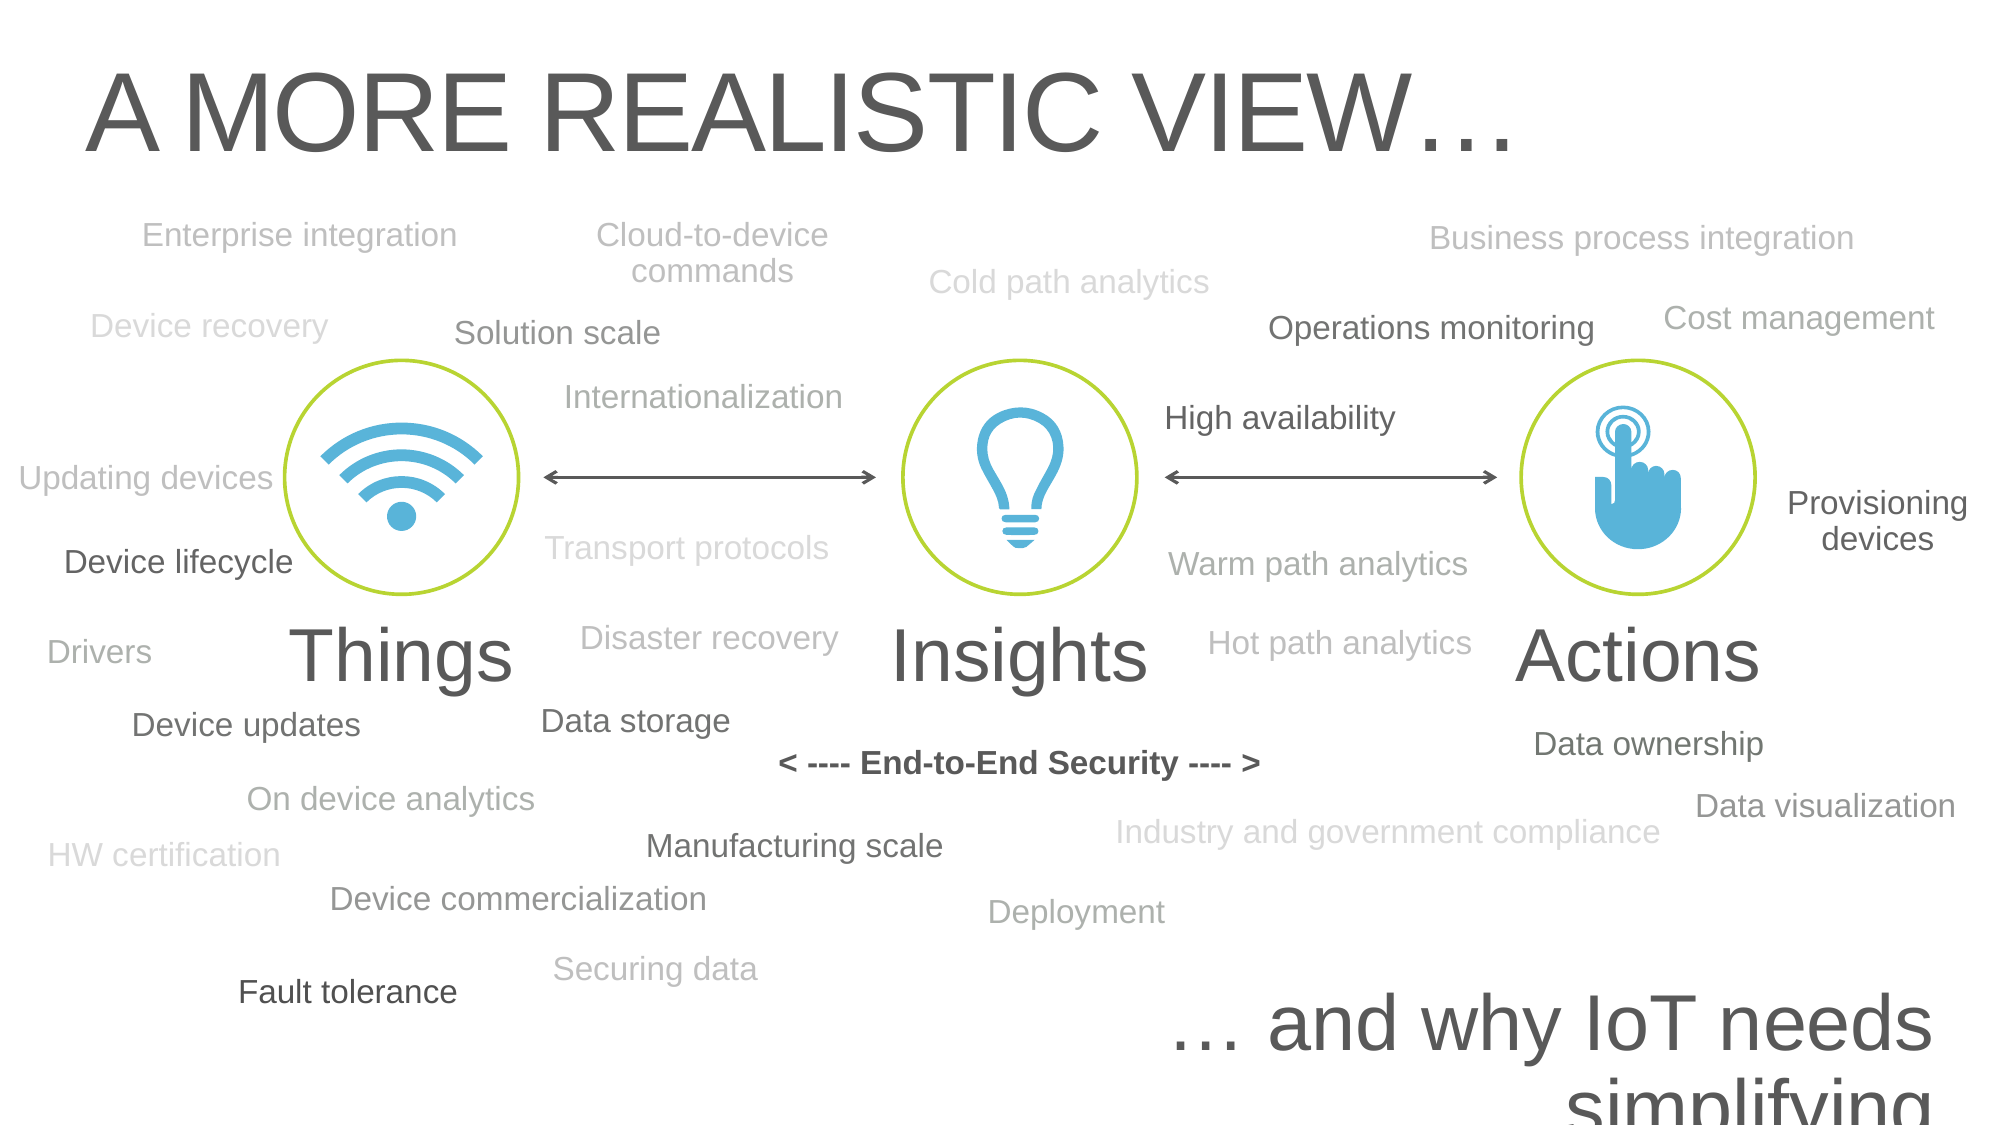

# A MORE REALISTIC VIEW…
Cloud-to-device
commands
Enterprise integration
Business process integration
Cold path analytics
Cost management
Device recovery
Operations monitoring
Solution scale

Internationalization
High availability

Updating devices
Provisioning devices
Transport protocols
Device lifecycle
Warm path analytics
Disaster recovery
Things
Insights
Actions
Hot path analytics
Drivers
Data storage
Device updates
Data ownership
< ---- End-to-End Security ---- >
On device analytics
Data visualization
Industry and government compliance
Manufacturing scale
HW certification
Device commercialization
Deployment
Securing data
Fault tolerance
… and why IoT needs simplifying